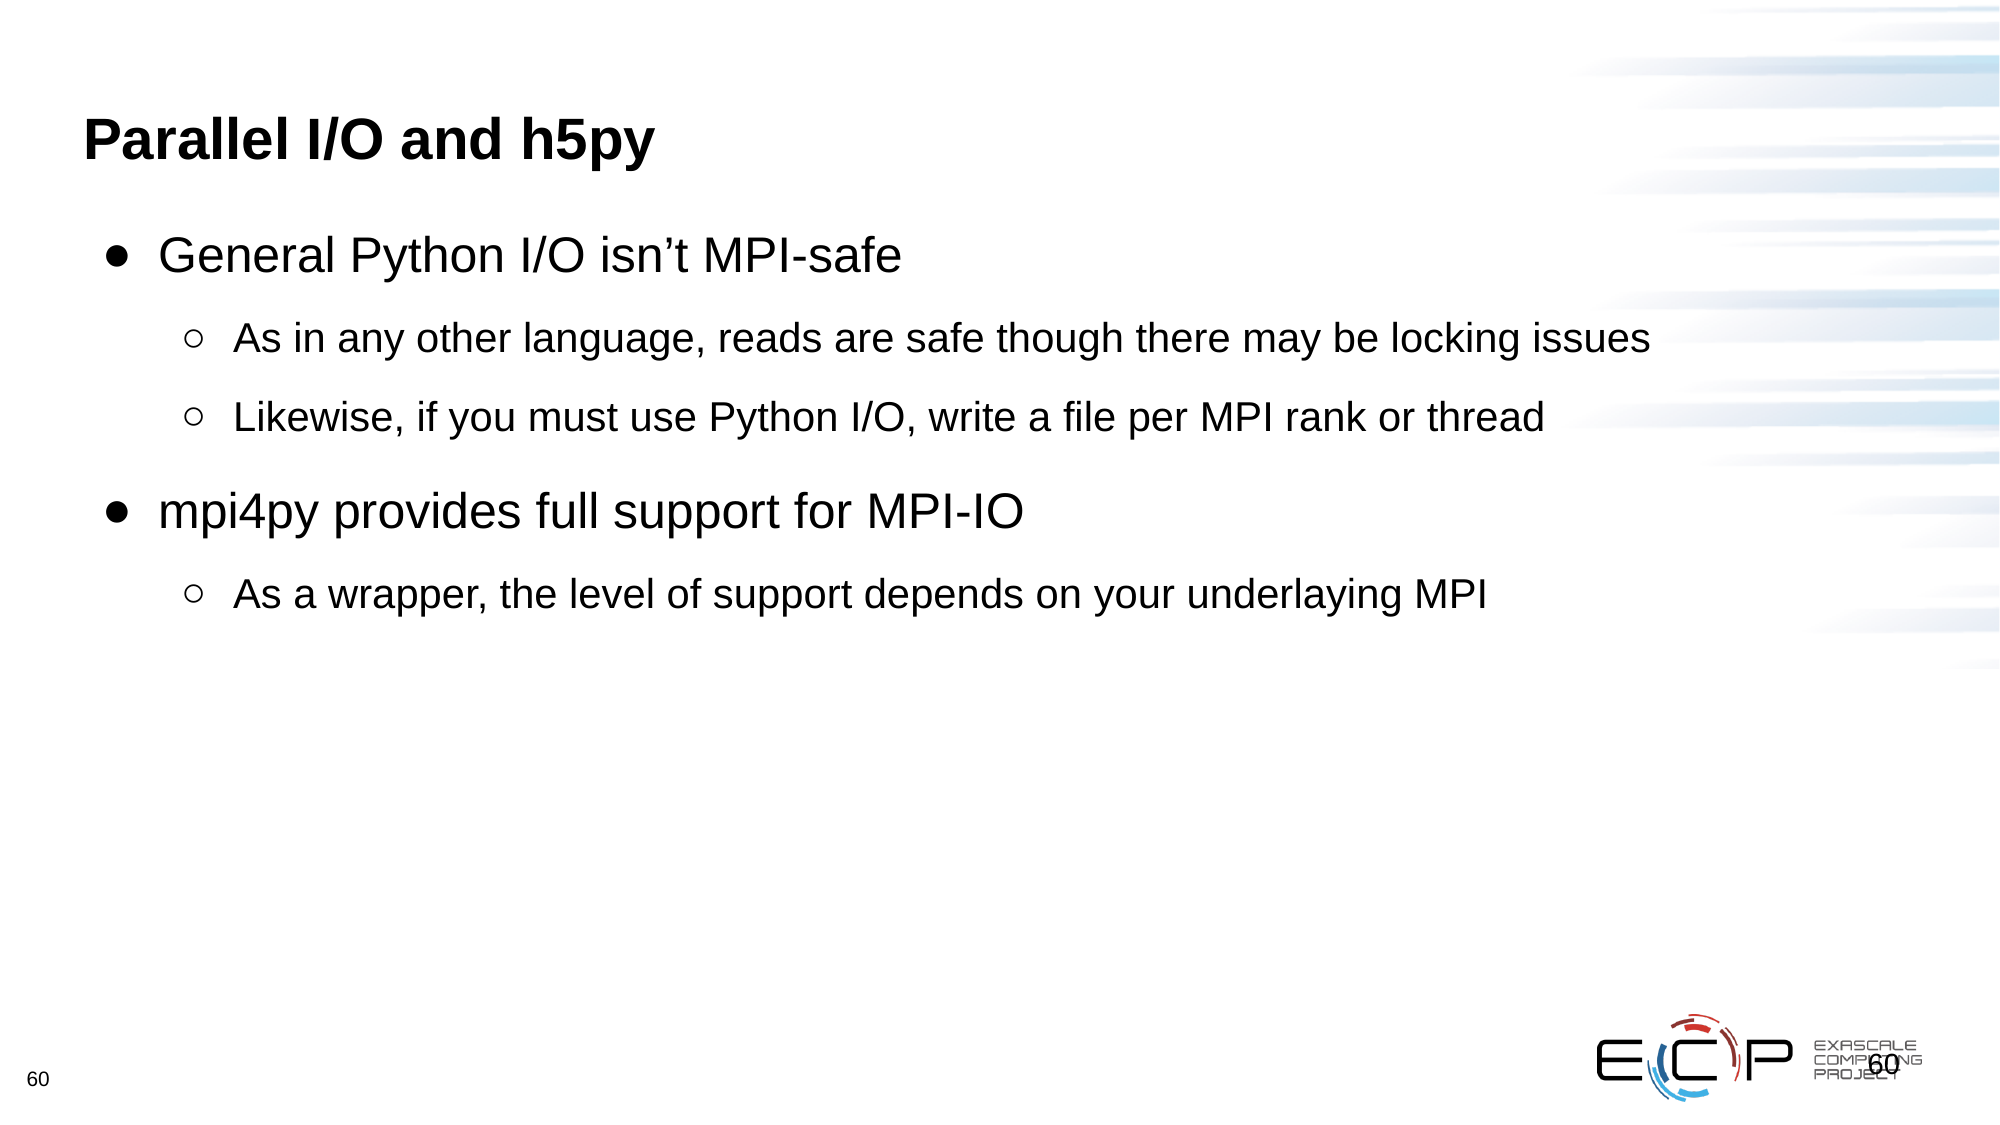

# Parallel I/O and h5py
General Python I/O isn’t MPI-safe
As in any other language, reads are safe though there may be locking issues
Likewise, if you must use Python I/O, write a file per MPI rank or thread
mpi4py provides full support for MPI-IO
As a wrapper, the level of support depends on your underlaying MPI

60